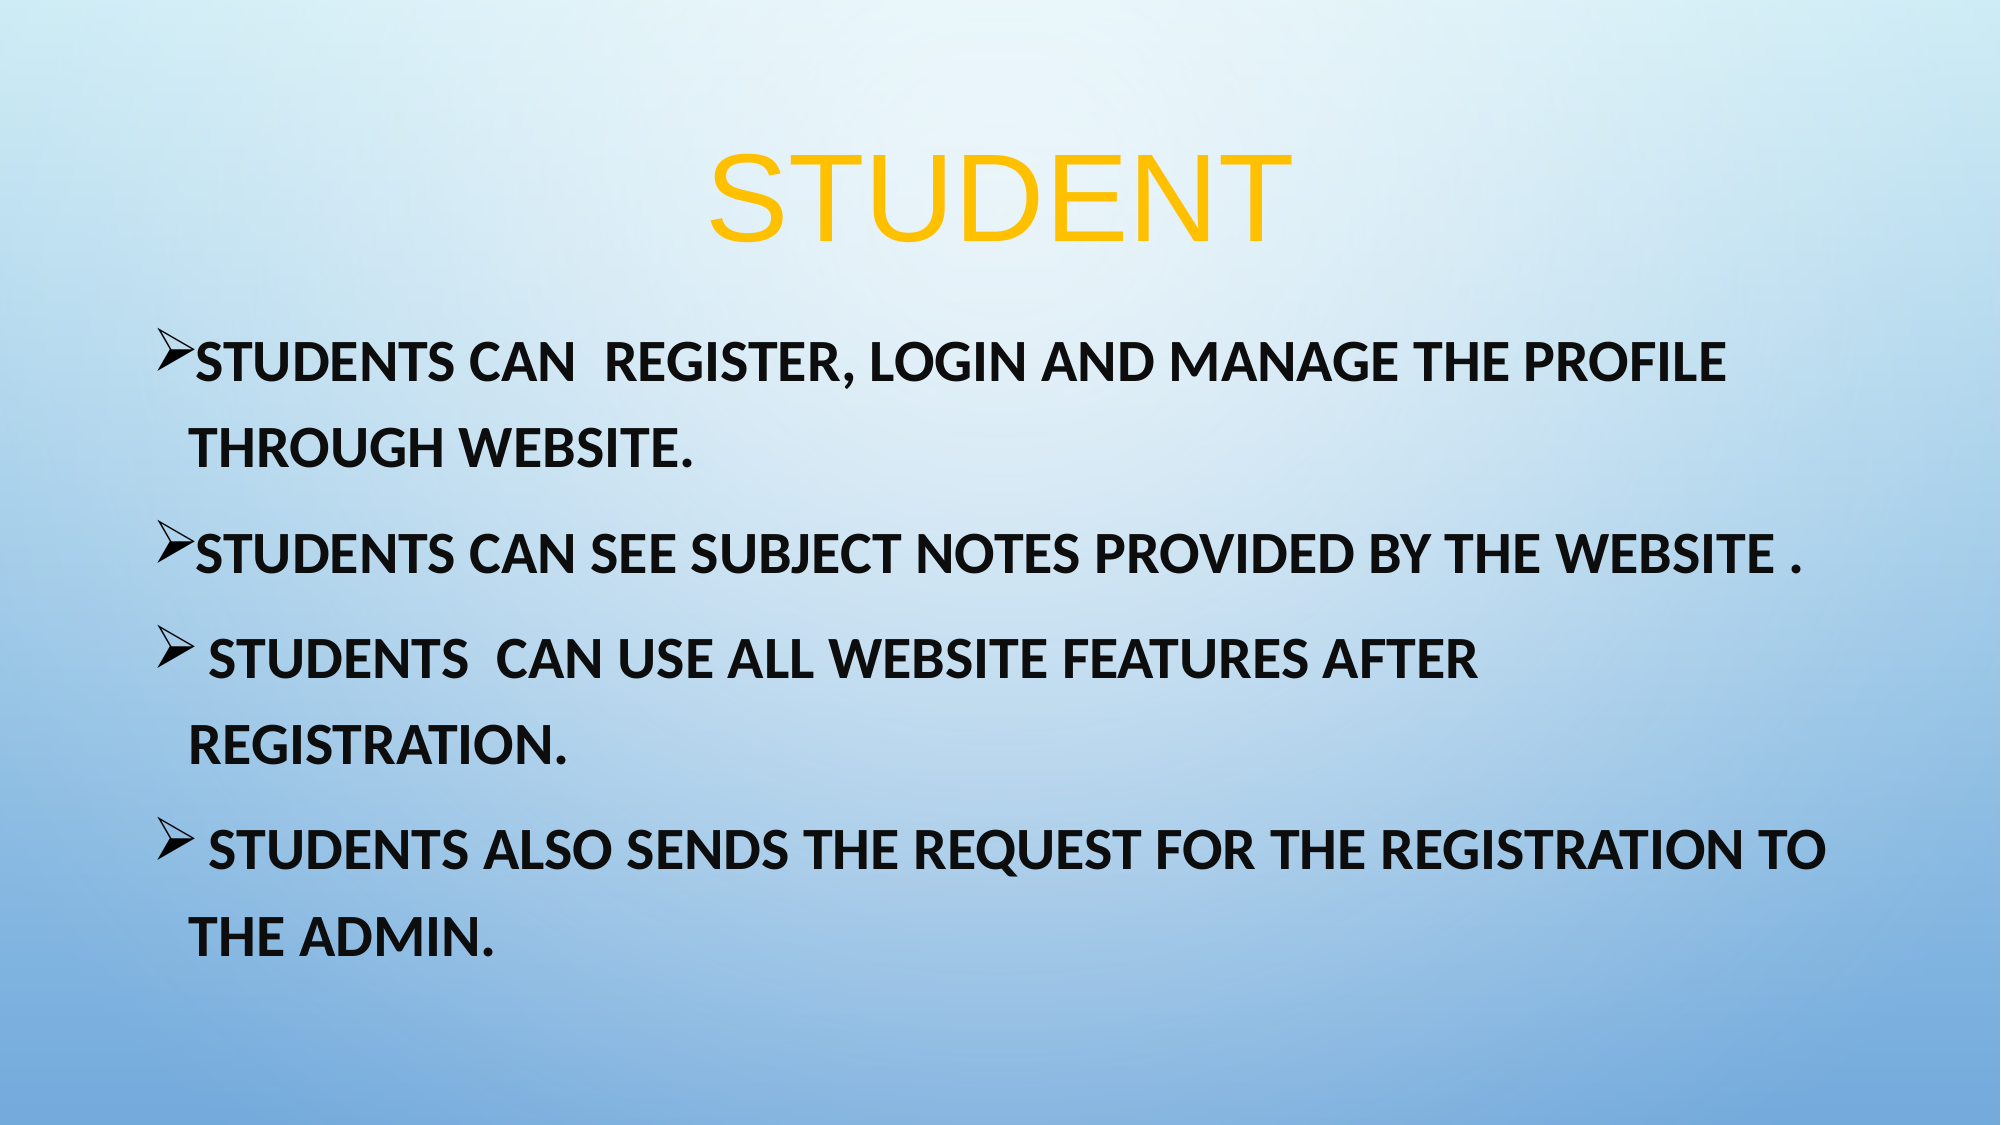

# Student
Students can  register, login and manage the profile through website.
Students can see Subject Notes provided by the website .
 Students  can use all Website features after Registration.
 Students also sends the request for the registration to the admin.